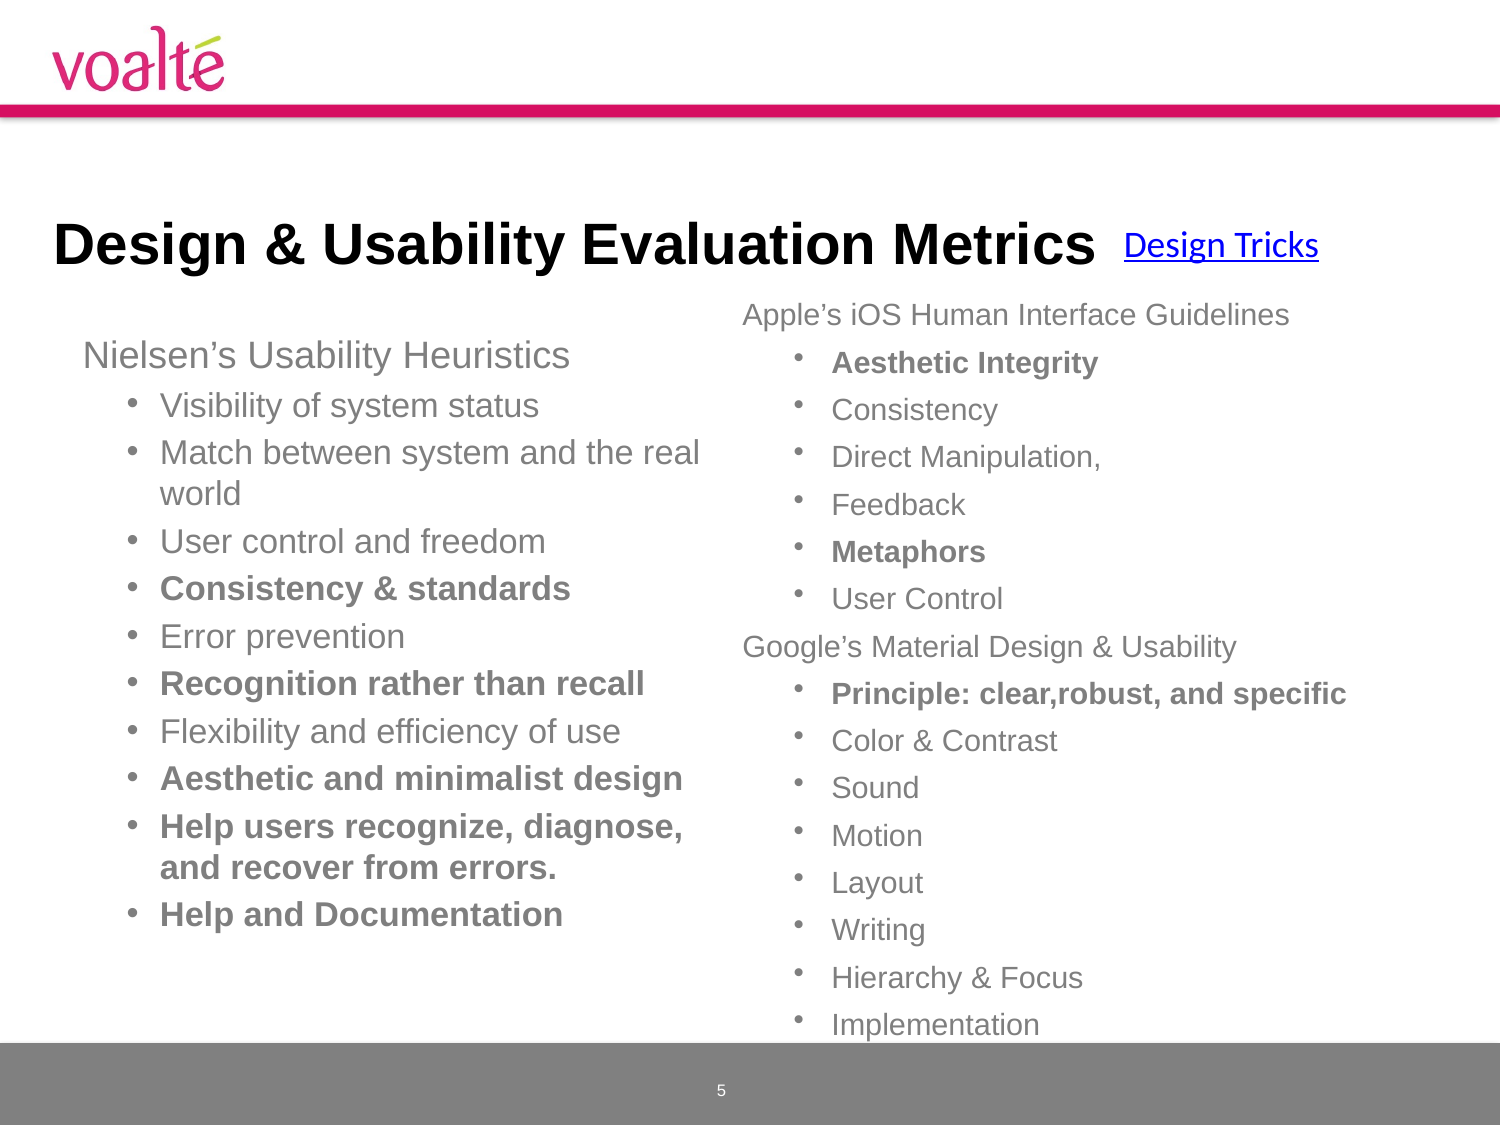

# Design & Usability Evaluation Metrics
Design Tricks
Apple’s iOS Human Interface Guidelines
Aesthetic Integrity
Consistency
Direct Manipulation,
Feedback
Metaphors
User Control
Google’s Material Design & Usability
Principle: clear,robust, and specific
Color & Contrast
Sound
Motion
Layout
Writing
Hierarchy & Focus
Implementation
Nielsen’s Usability Heuristics
Visibility of system status
Match between system and the real world
User control and freedom
Consistency & standards
Error prevention
Recognition rather than recall
Flexibility and efficiency of use
Aesthetic and minimalist design
Help users recognize, diagnose, and recover from errors.
Help and Documentation
5